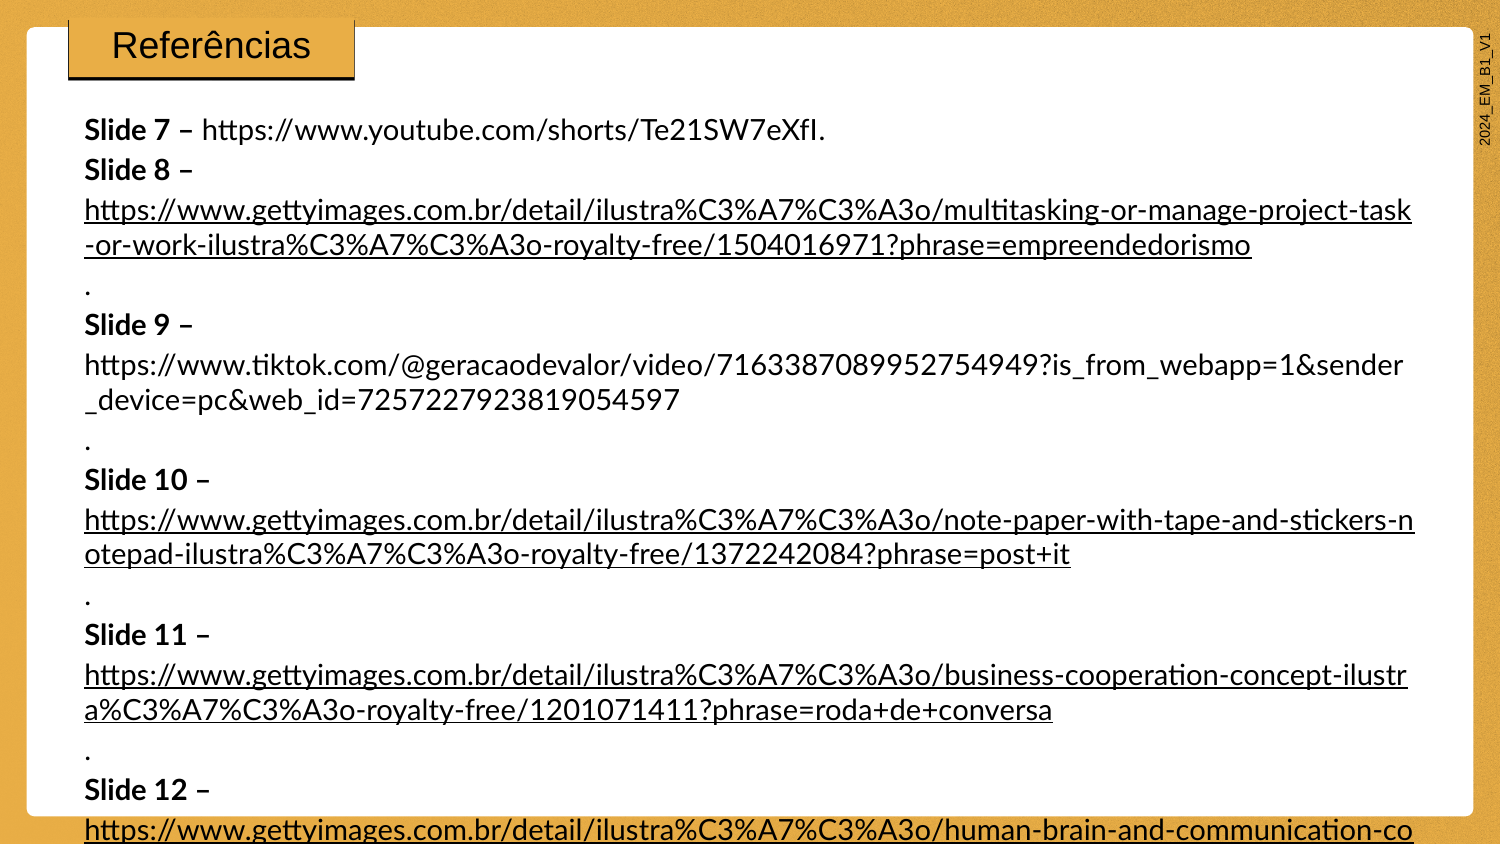

Slide 7 – https://www.youtube.com/shorts/Te21SW7eXfI.
Slide 8 – https://www.gettyimages.com.br/detail/ilustra%C3%A7%C3%A3o/multitasking-or-manage-project-task-or-work-ilustra%C3%A7%C3%A3o-royalty-free/1504016971?phrase=empreendedorismo.
Slide 9 – https://www.tiktok.com/@geracaodevalor/video/7163387089952754949?is_from_webapp=1&sender_device=pc&web_id=7257227923819054597.
Slide 10 – https://www.gettyimages.com.br/detail/ilustra%C3%A7%C3%A3o/note-paper-with-tape-and-stickers-notepad-ilustra%C3%A7%C3%A3o-royalty-free/1372242084?phrase=post+it.
Slide 11 – https://www.gettyimages.com.br/detail/ilustra%C3%A7%C3%A3o/business-cooperation-concept-ilustra%C3%A7%C3%A3o-royalty-free/1201071411?phrase=roda+de+conversa.
Slide 12 – https://www.gettyimages.com.br/detail/ilustra%C3%A7%C3%A3o/human-brain-and-communication-concept-ilustra%C3%A7%C3%A3o-royalty-free/639048108?phrase=dois+c%C3%A9rebros.